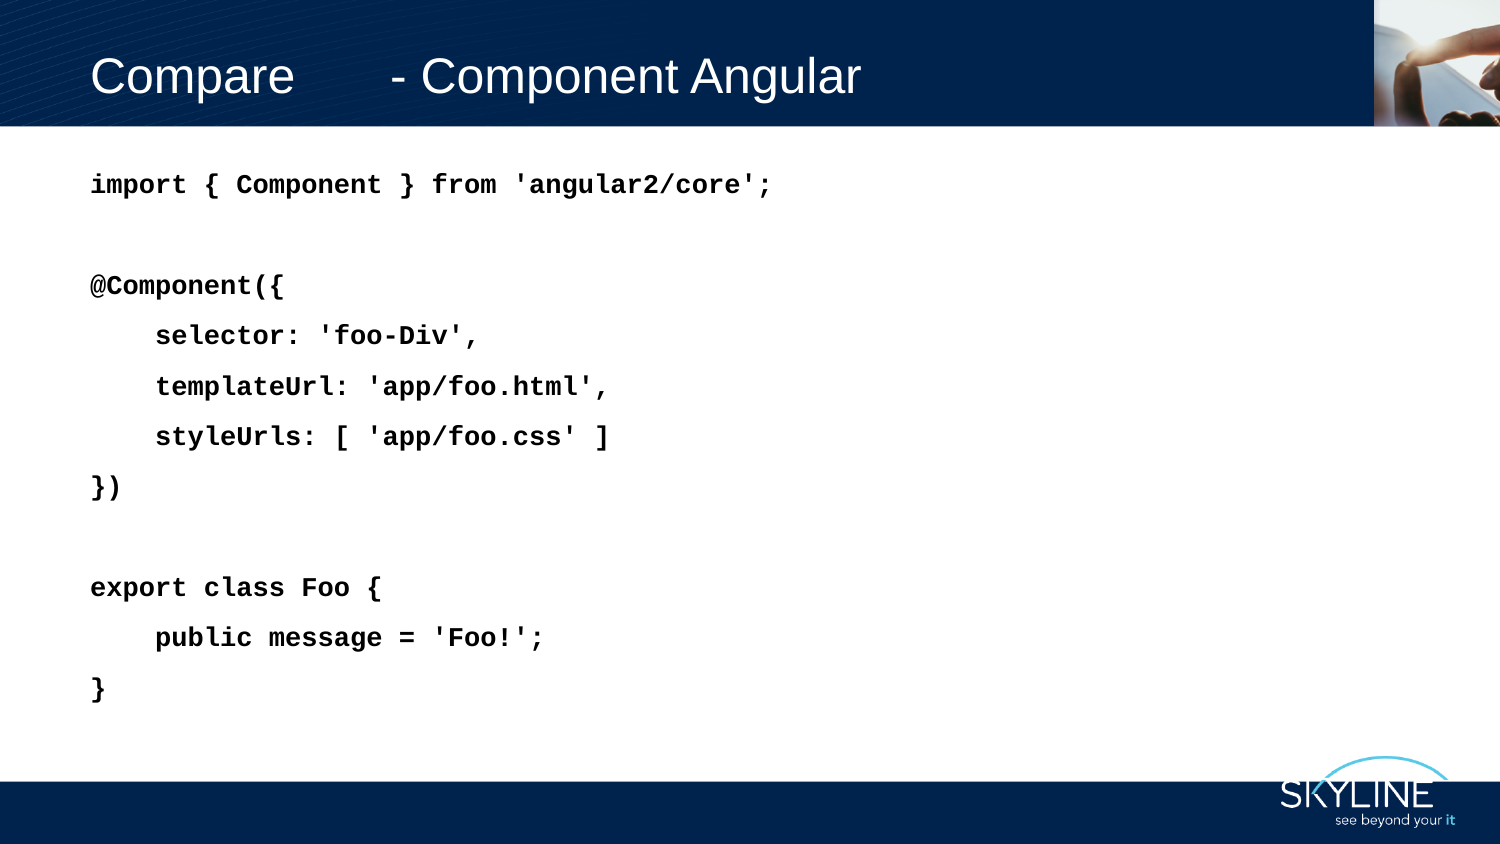

# Compare	- Component Angular
import { Component } from 'angular2/core';

@Component({
    selector: 'foo-Div',
    templateUrl: 'app/foo.html',
    styleUrls: [ 'app/foo.css' ]
})

export class Foo {
    public message = 'Foo!';
}